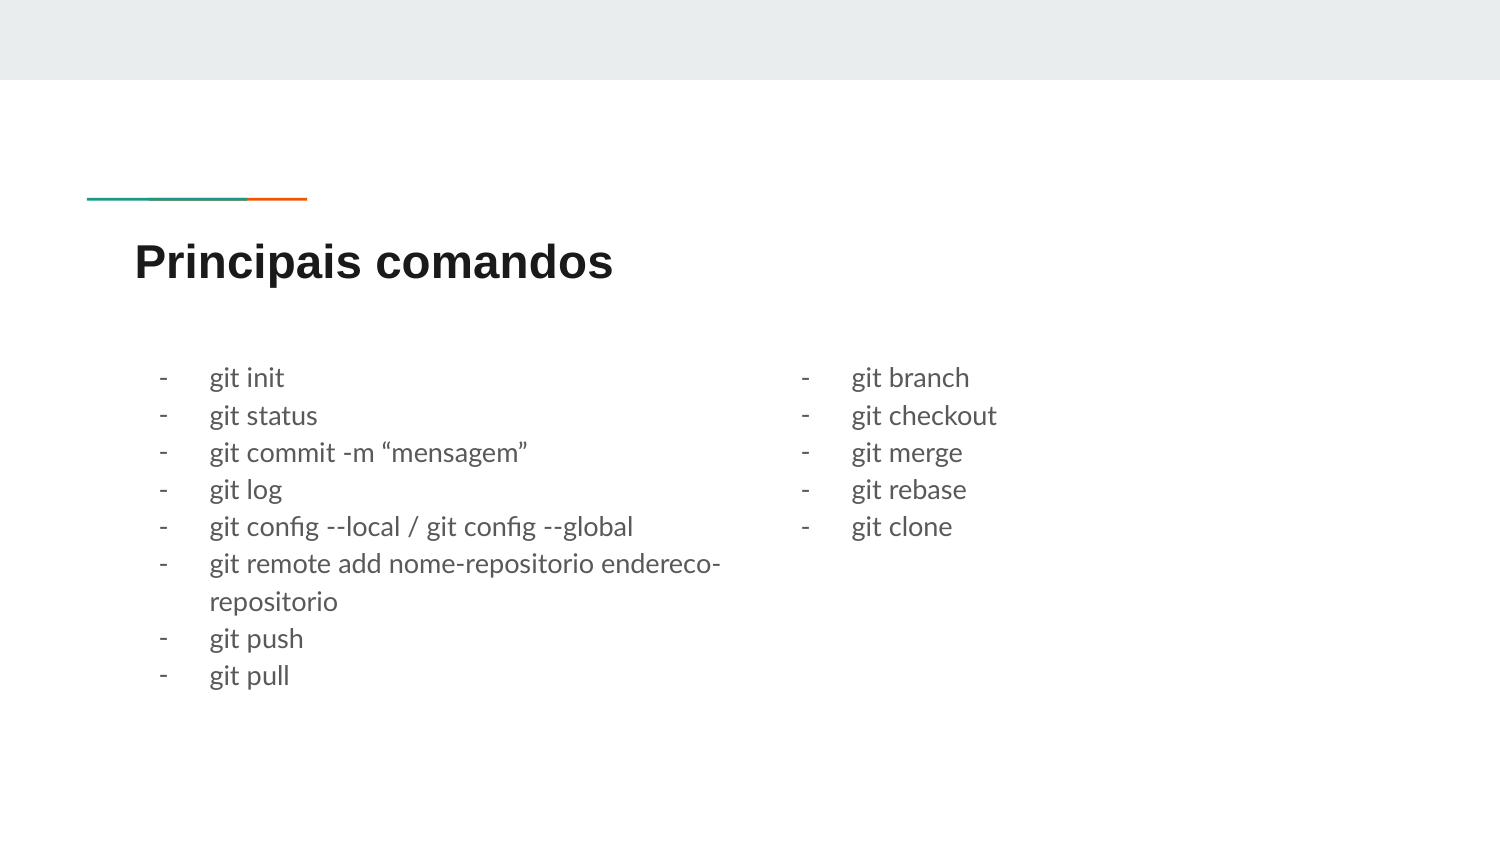

# Principais comandos
git init
git status
git commit -m “mensagem”
git log
git config --local / git config --global
git remote add nome-repositorio endereco-repositorio
git push
git pull
git branch
git checkout
git merge
git rebase
git clone